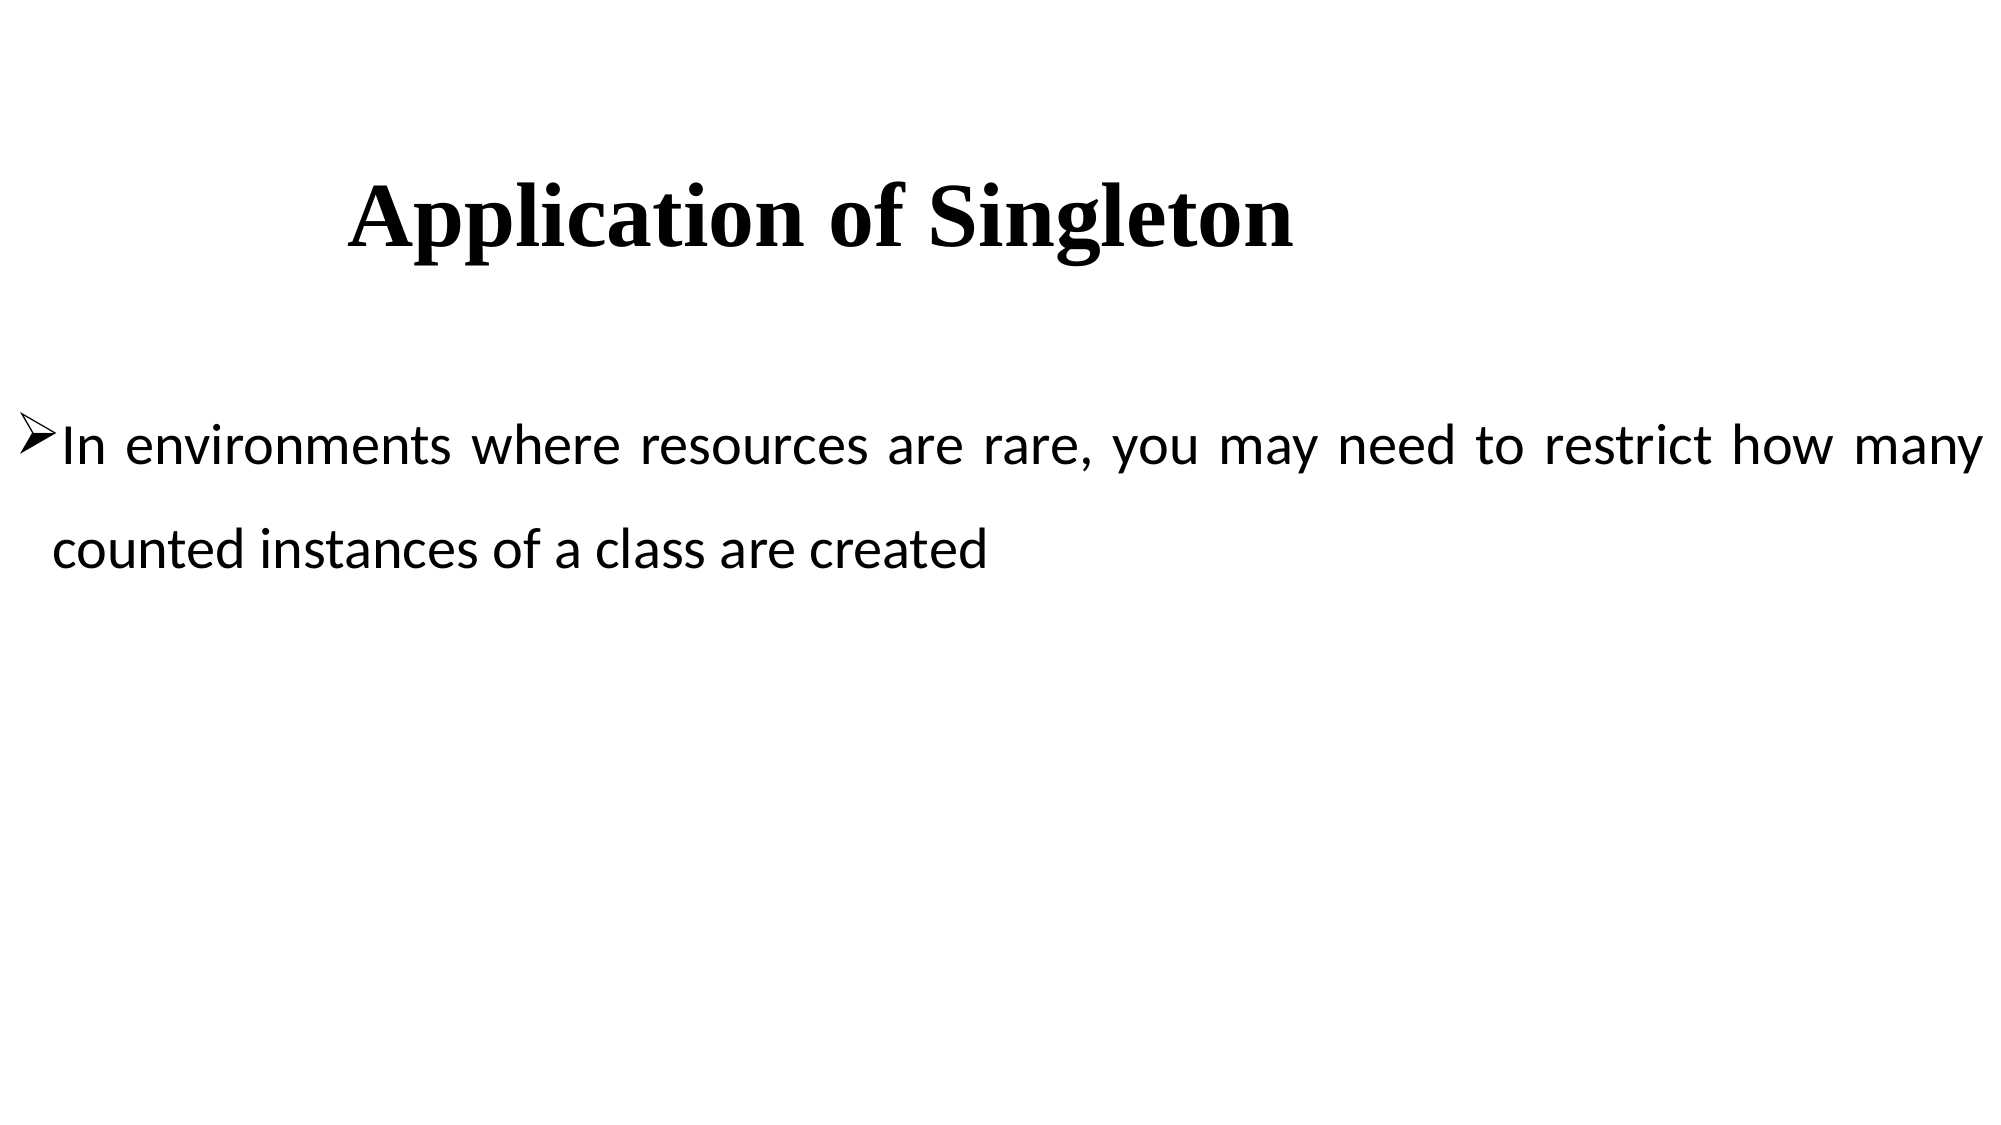

# Application of Singleton
In environments where resources are rare, you may need to restrict how many counted instances of a class are created
25